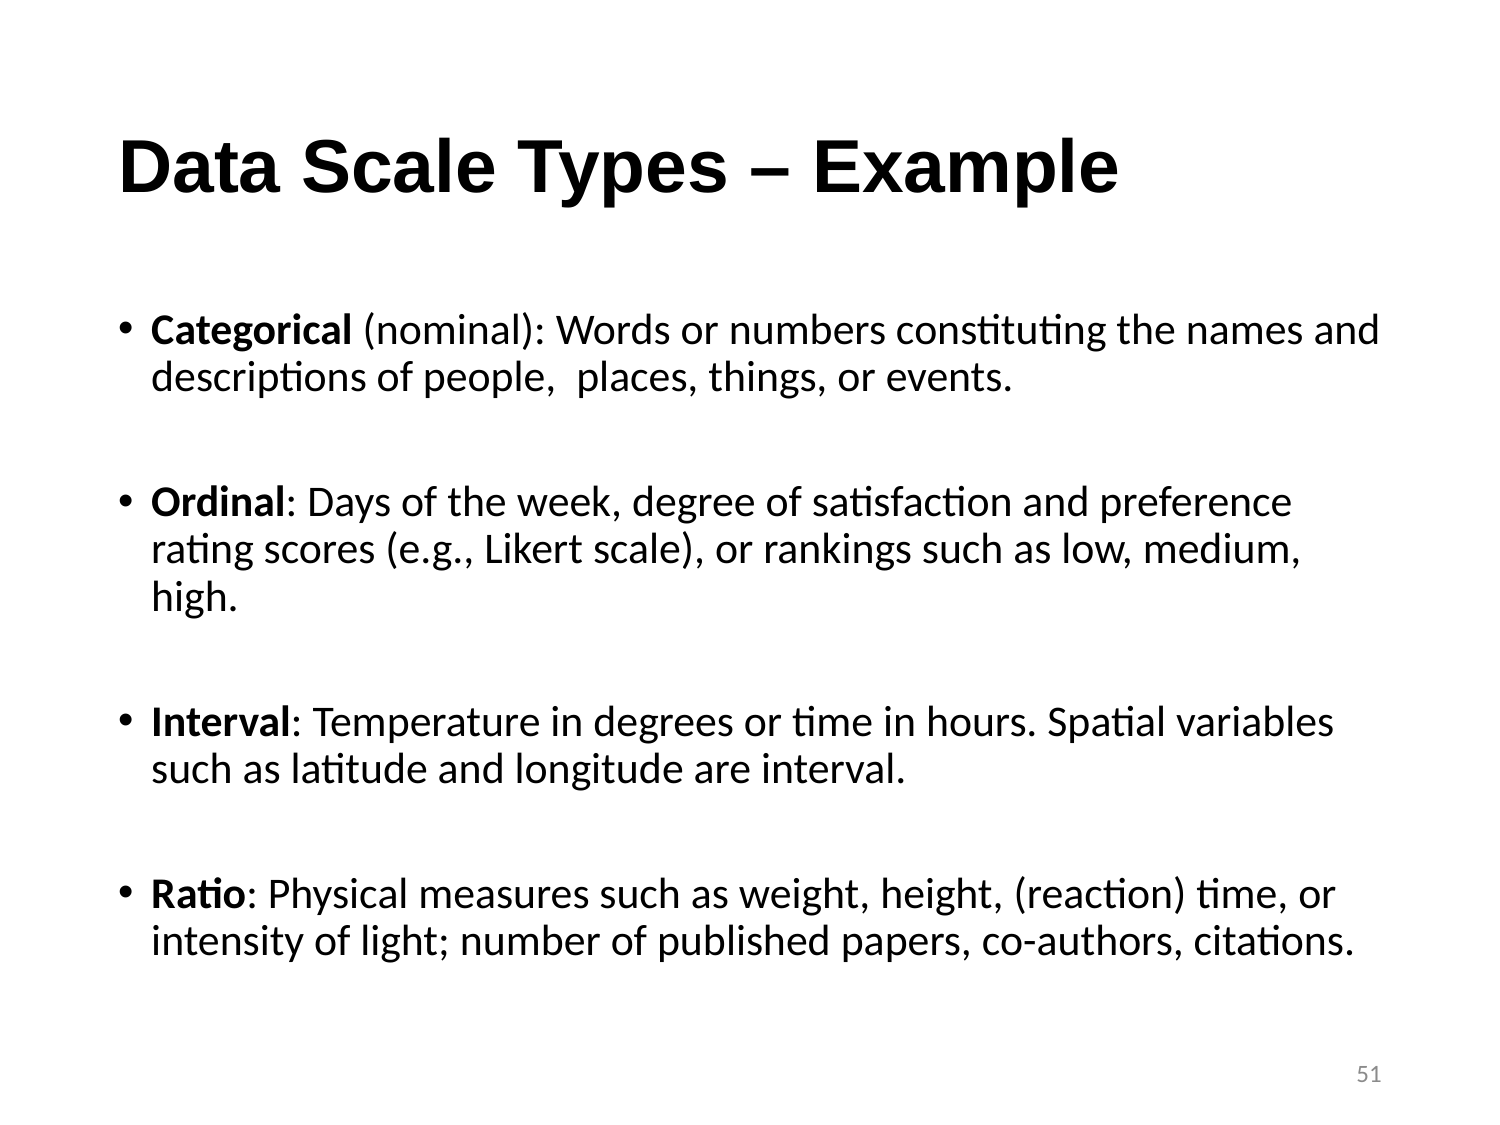

# Data Scale Types – Example
Categorical (nominal): Words or numbers constituting the names and descriptions of people,  places, things, or events.

Ordinal: Days of the week, degree of satisfaction and preference rating scores (e.g., Likert scale), or rankings such as low, medium, high.

Interval: Temperature in degrees or time in hours. Spatial variables such as latitude and longitude are interval.

Ratio: Physical measures such as weight, height, (reaction) time, or intensity of light; number of published papers, co-authors, citations.

51